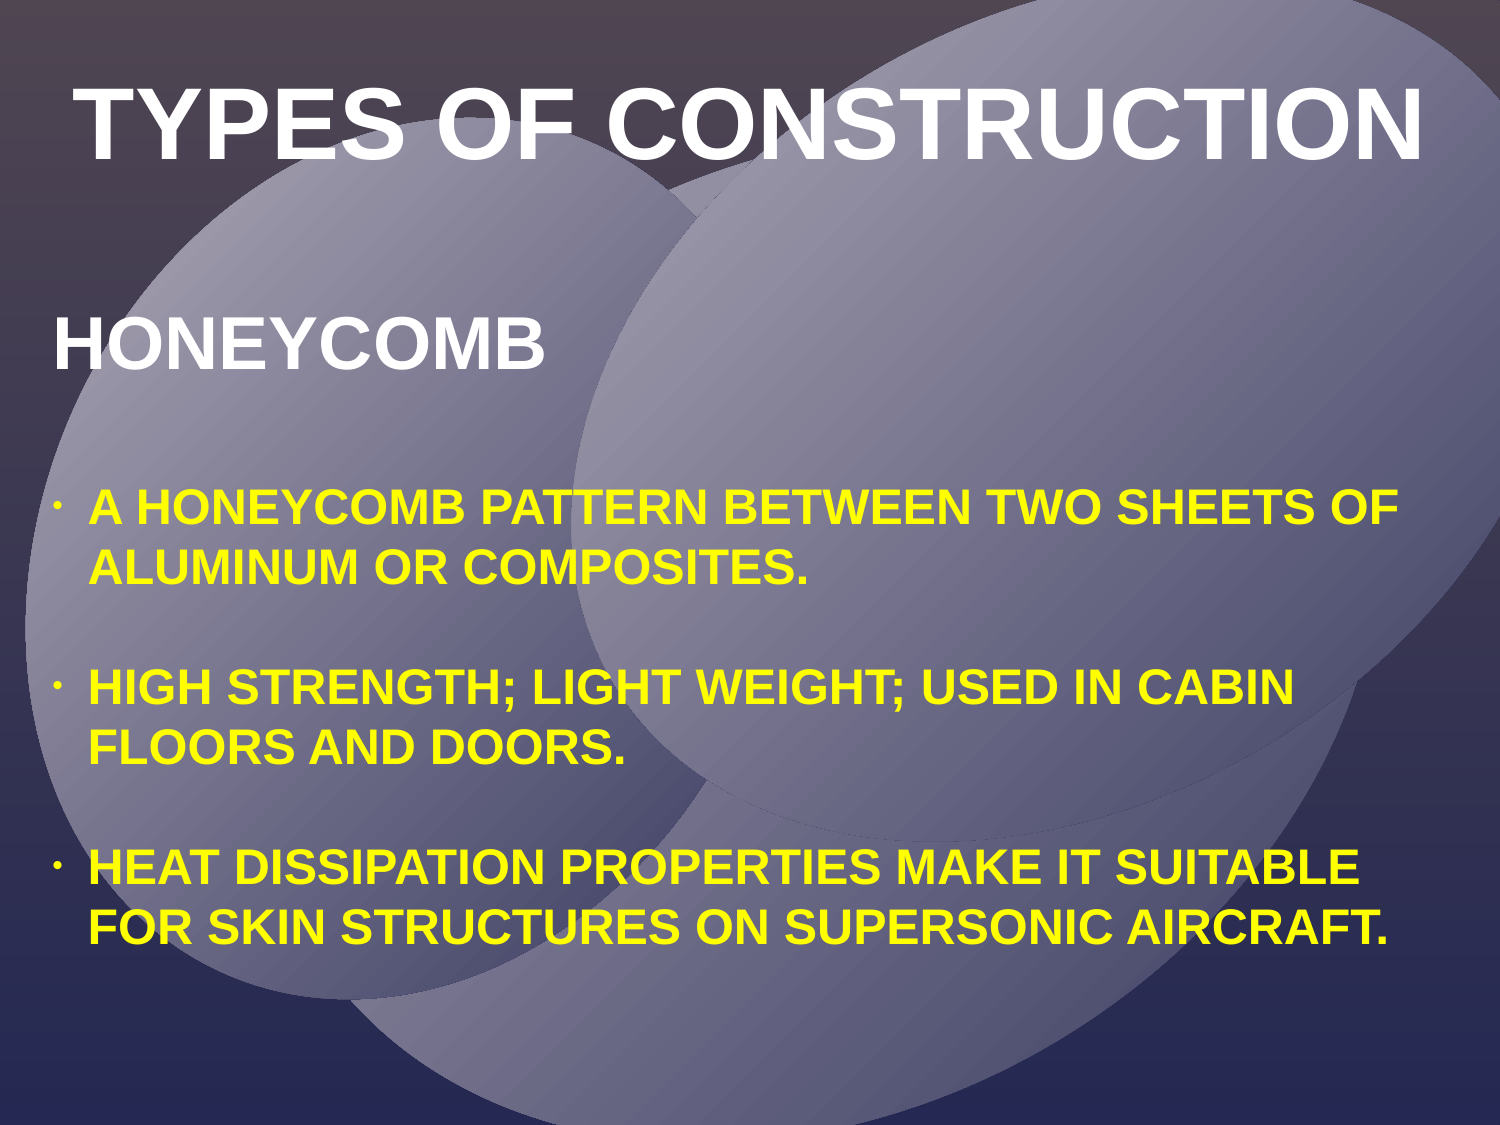

TYPES OF CONSTRUCTION
HONEYCOMB

A HONEYCOMB PATTERN BETWEEN TWO SHEETS OF ALUMINUM OR COMPOSITES.

HIGH STRENGTH; LIGHT WEIGHT; USED IN CABIN FLOORS AND DOORS.

HEAT DISSIPATION PROPERTIES MAKE IT SUITABLE FOR SKIN STRUCTURES ON SUPERSONIC AIRCRAFT.